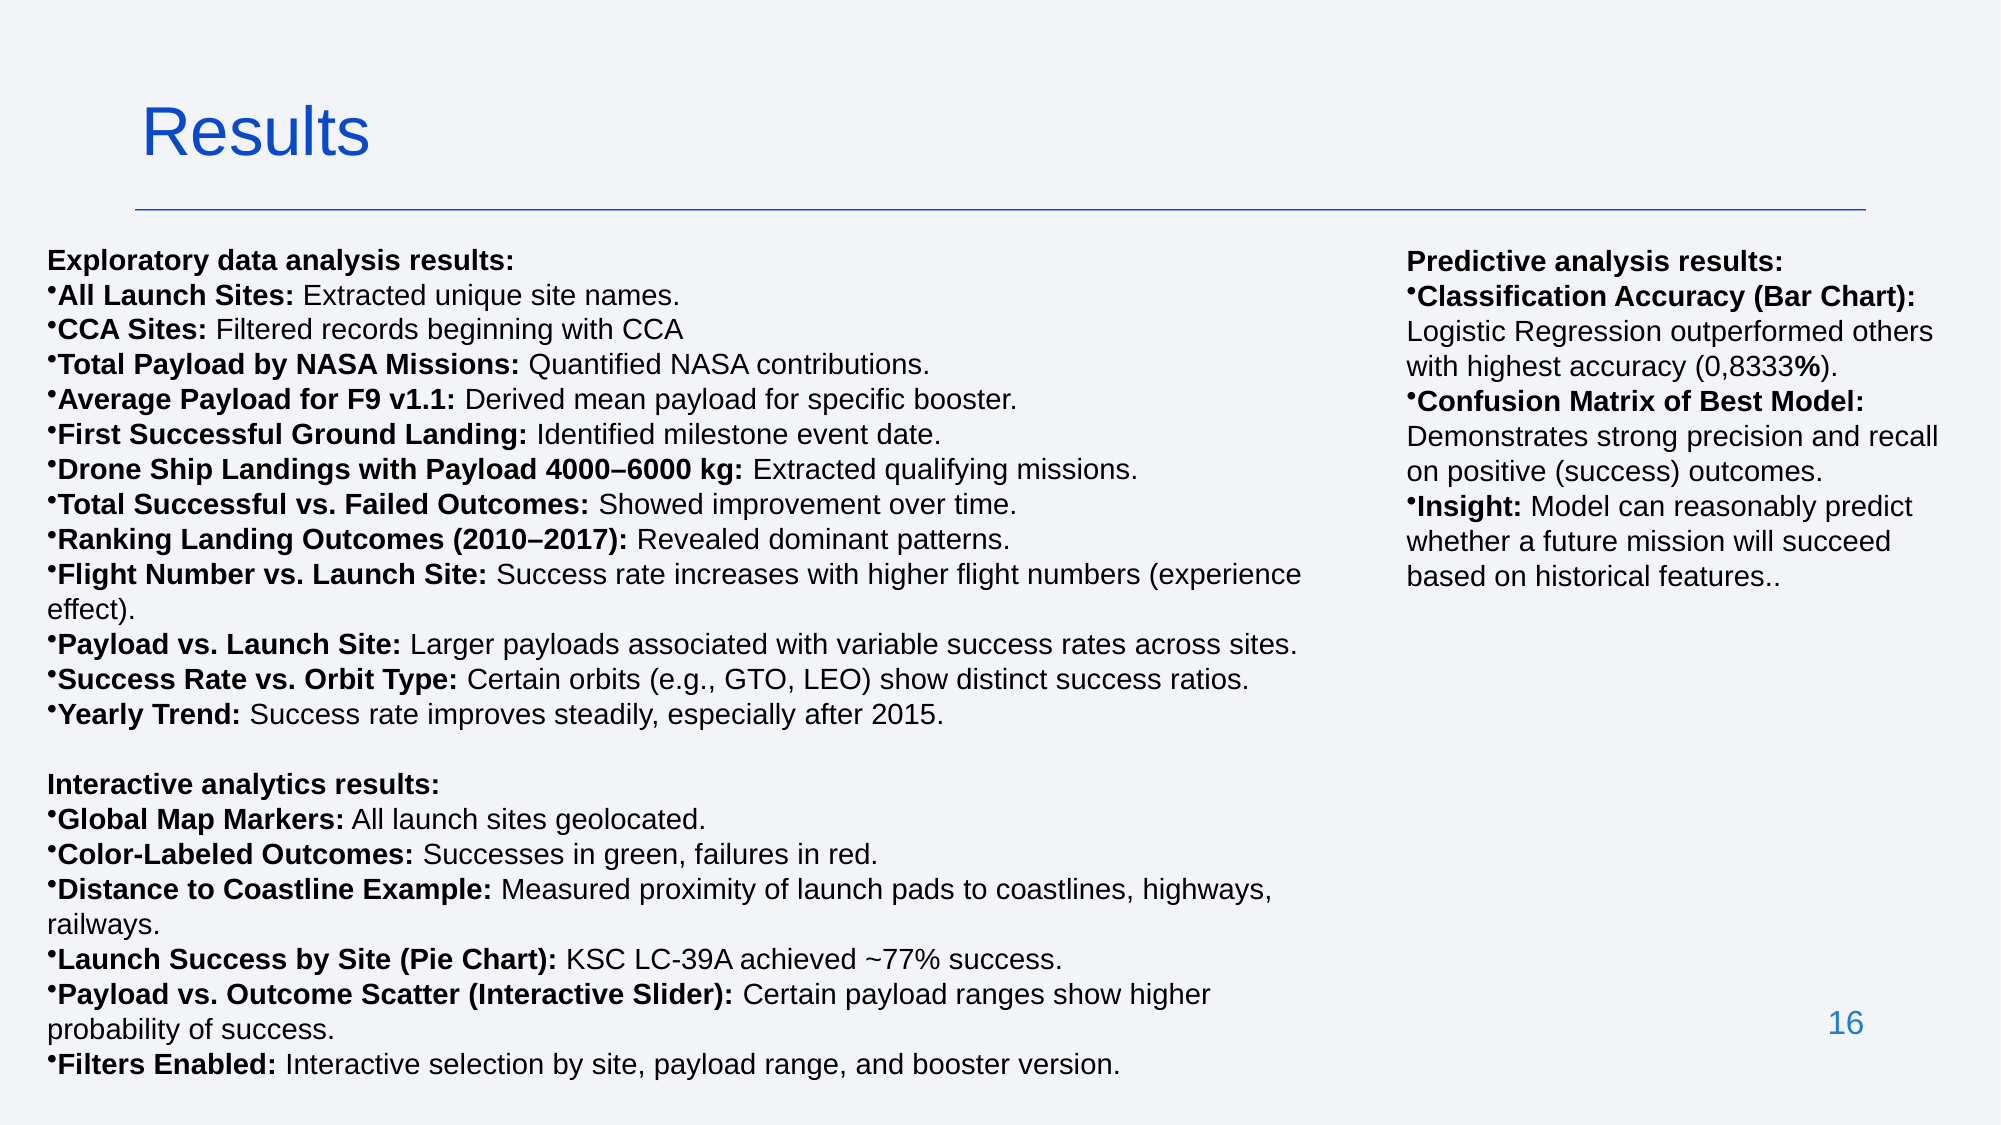

Results
Exploratory data analysis results:
All Launch Sites: Extracted unique site names.
CCA Sites: Filtered records beginning with CCA
Total Payload by NASA Missions: Quantified NASA contributions.
Average Payload for F9 v1.1: Derived mean payload for specific booster.
First Successful Ground Landing: Identified milestone event date.
Drone Ship Landings with Payload 4000–6000 kg: Extracted qualifying missions.
Total Successful vs. Failed Outcomes: Showed improvement over time.
Ranking Landing Outcomes (2010–2017): Revealed dominant patterns.
Flight Number vs. Launch Site: Success rate increases with higher flight numbers (experience effect).
Payload vs. Launch Site: Larger payloads associated with variable success rates across sites.
Success Rate vs. Orbit Type: Certain orbits (e.g., GTO, LEO) show distinct success ratios.
Yearly Trend: Success rate improves steadily, especially after 2015.

Interactive analytics results:
Global Map Markers: All launch sites geolocated.
Color-Labeled Outcomes: Successes in green, failures in red.
Distance to Coastline Example: Measured proximity of launch pads to coastlines, highways, railways.
Launch Success by Site (Pie Chart): KSC LC-39A achieved ~77% success.
Payload vs. Outcome Scatter (Interactive Slider): Certain payload ranges show higher probability of success.
Filters Enabled: Interactive selection by site, payload range, and booster version.
Predictive analysis results:
Classification Accuracy (Bar Chart): Logistic Regression outperformed others with highest accuracy (0,8333%).
Confusion Matrix of Best Model: Demonstrates strong precision and recall on positive (success) outcomes.
Insight: Model can reasonably predict whether a future mission will succeed based on historical features..
16